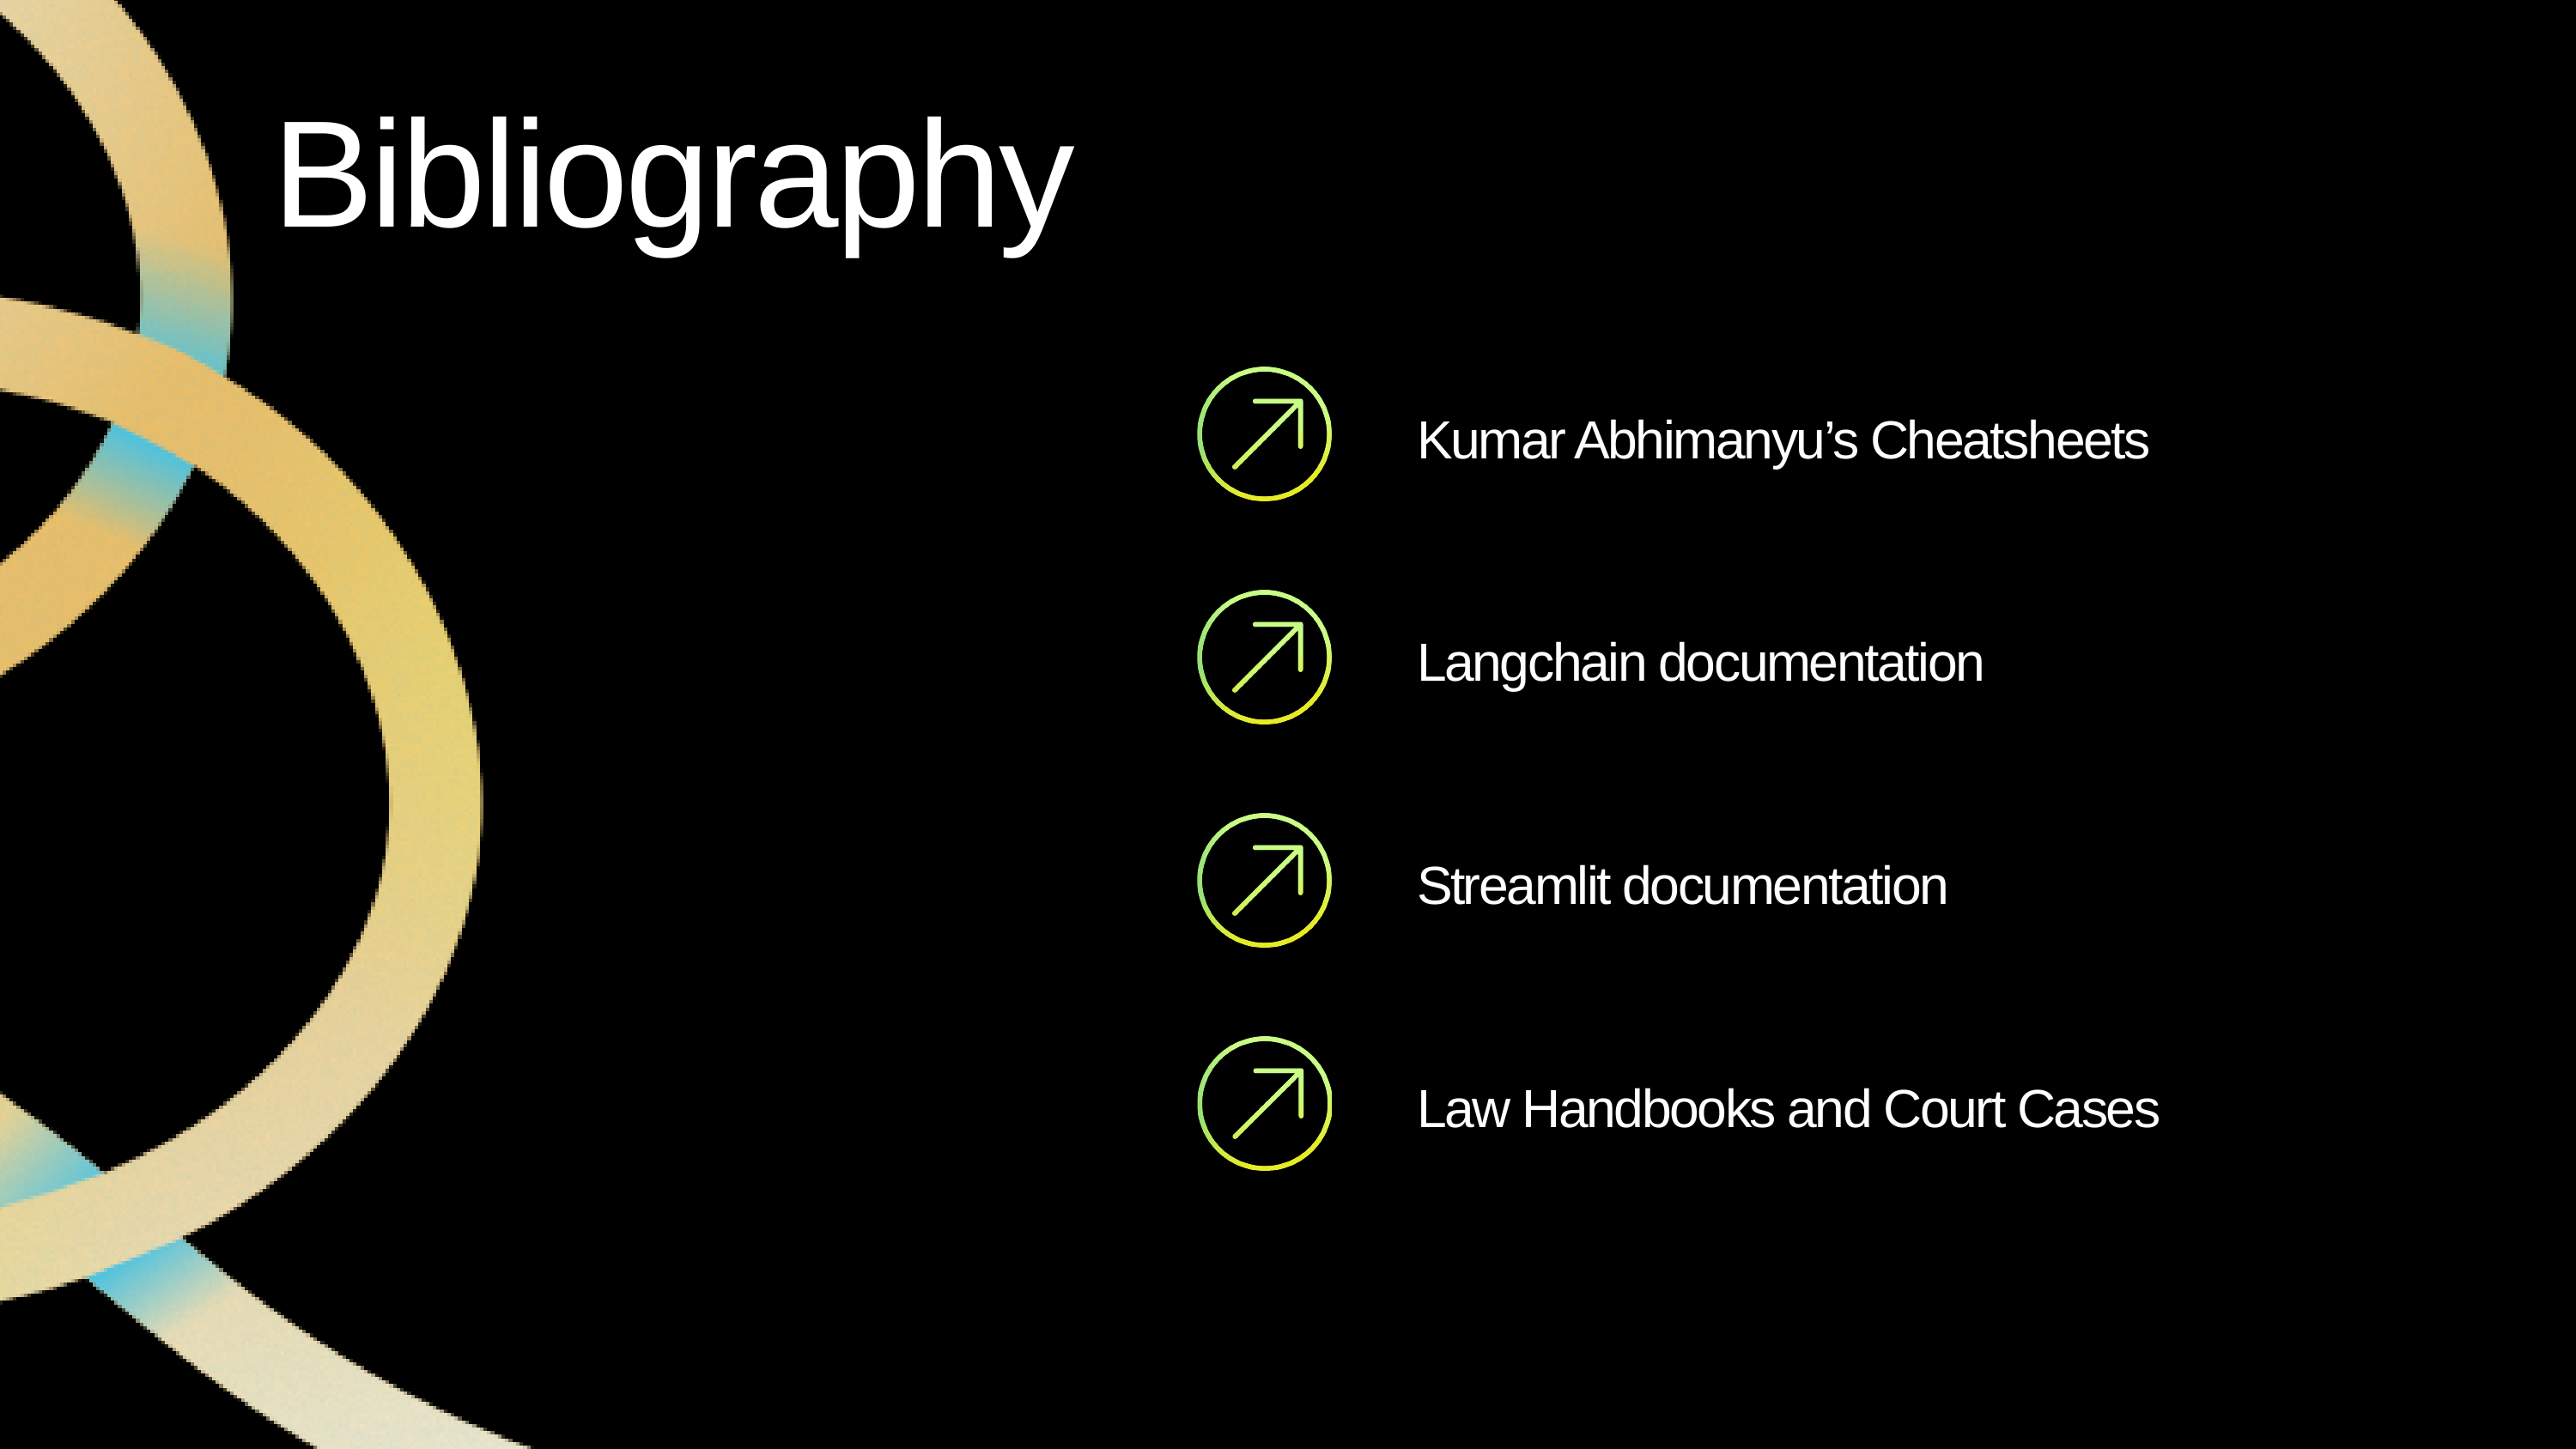

Bibliography

Kumar Abhimanyu’s Cheatsheets

Langchain documentation

Streamlit documentation

Law Handbooks and Court Cases